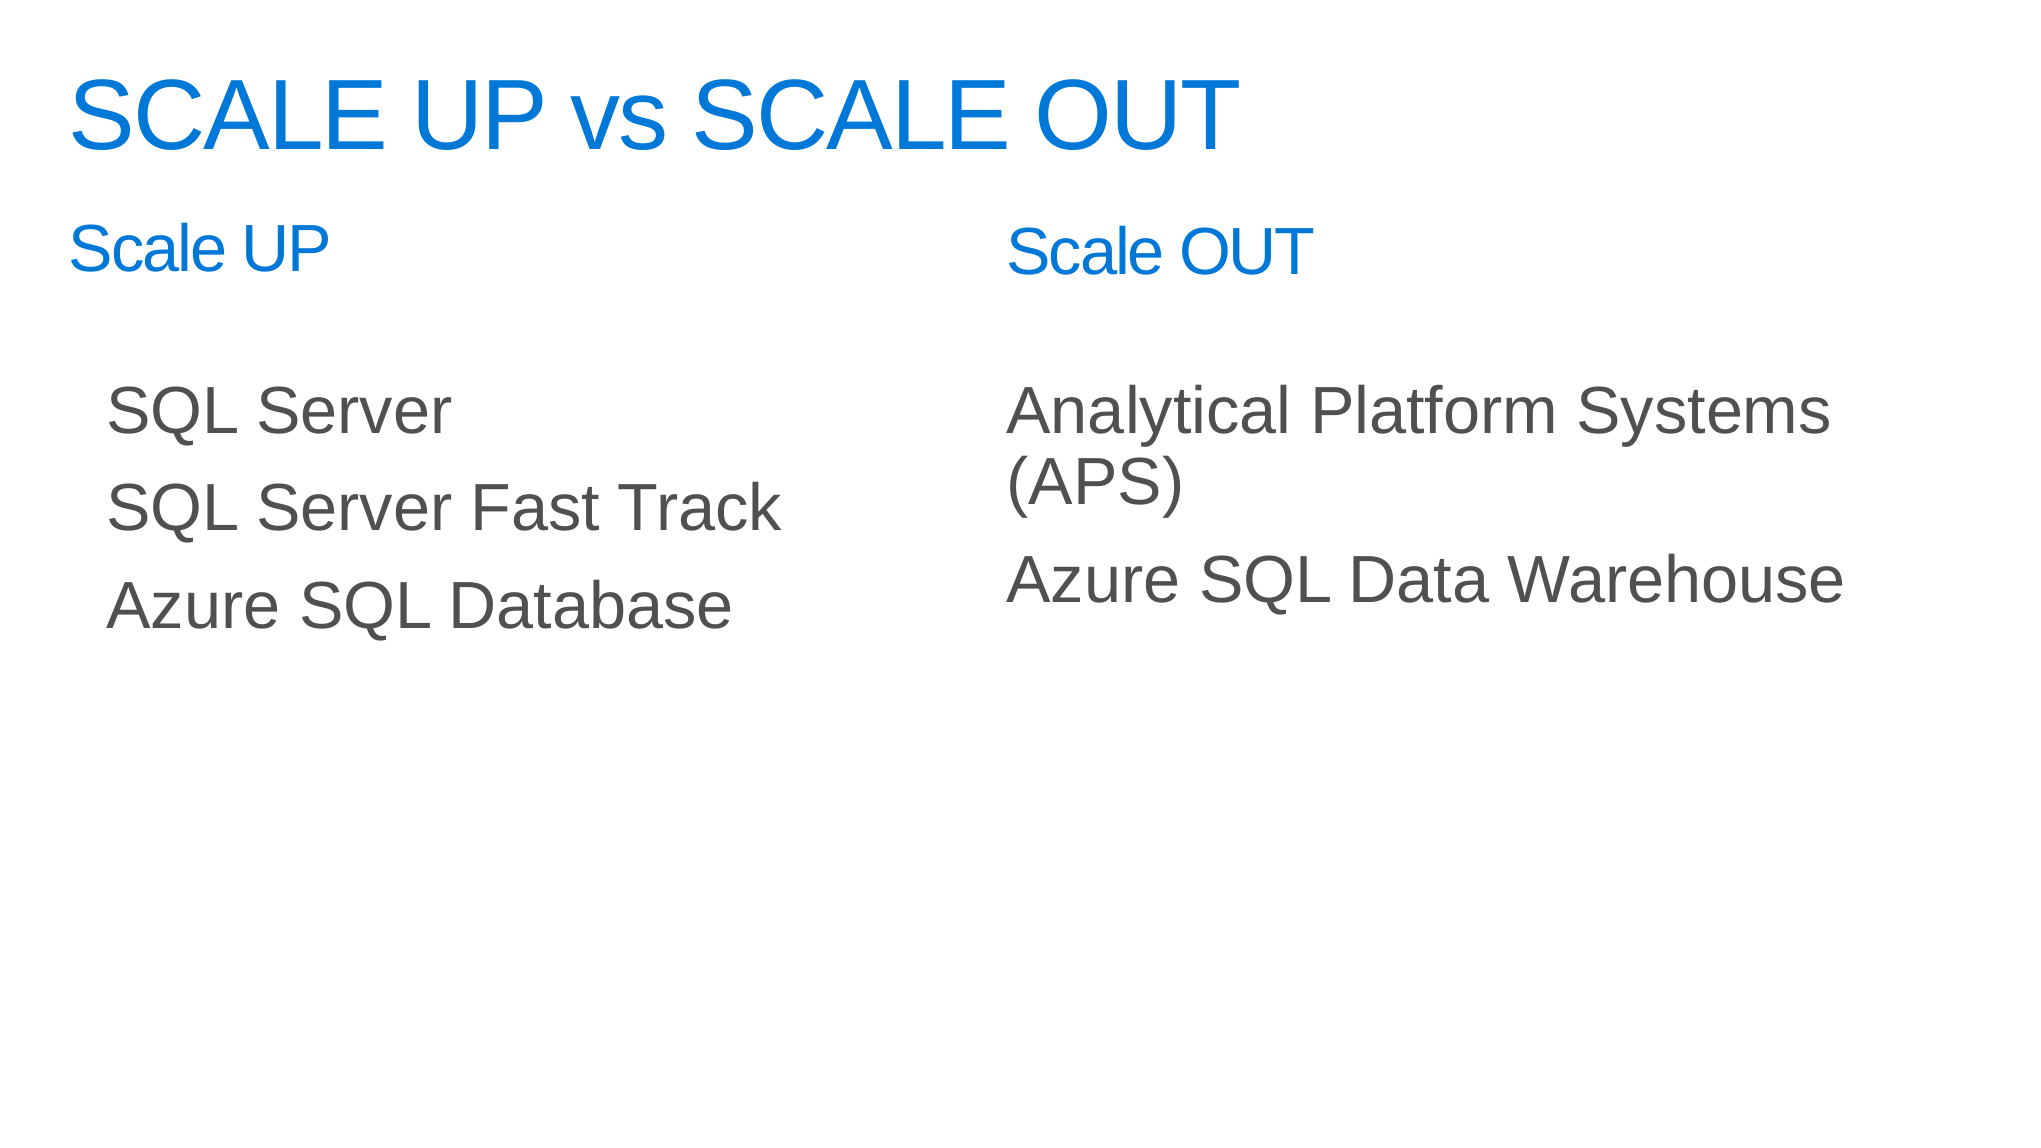

# SCALE UP vs SCALE OUT
Scale UP
Scale OUT
SQL Server
SQL Server Fast Track
Azure SQL Database
Analytical Platform Systems (APS)
Azure SQL Data Warehouse